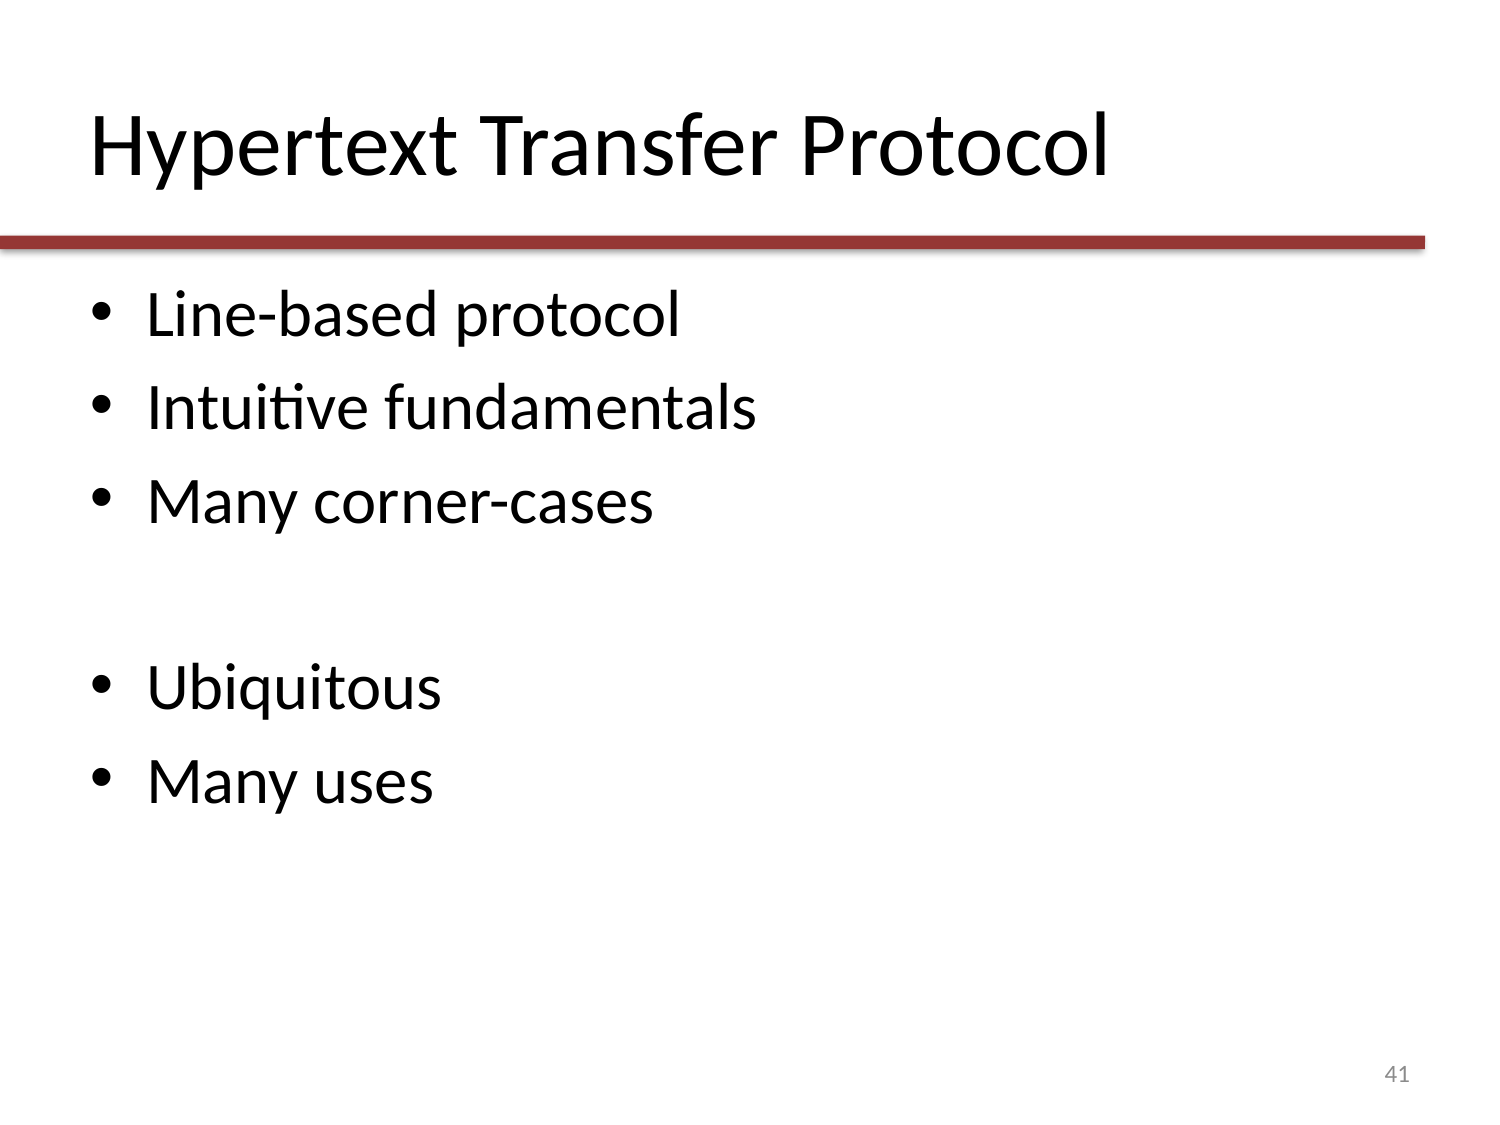

Hypertext Transfer Protocol
Line-based protocol
Intuitive fundamentals
Many corner-cases

Ubiquitous
Many uses
41